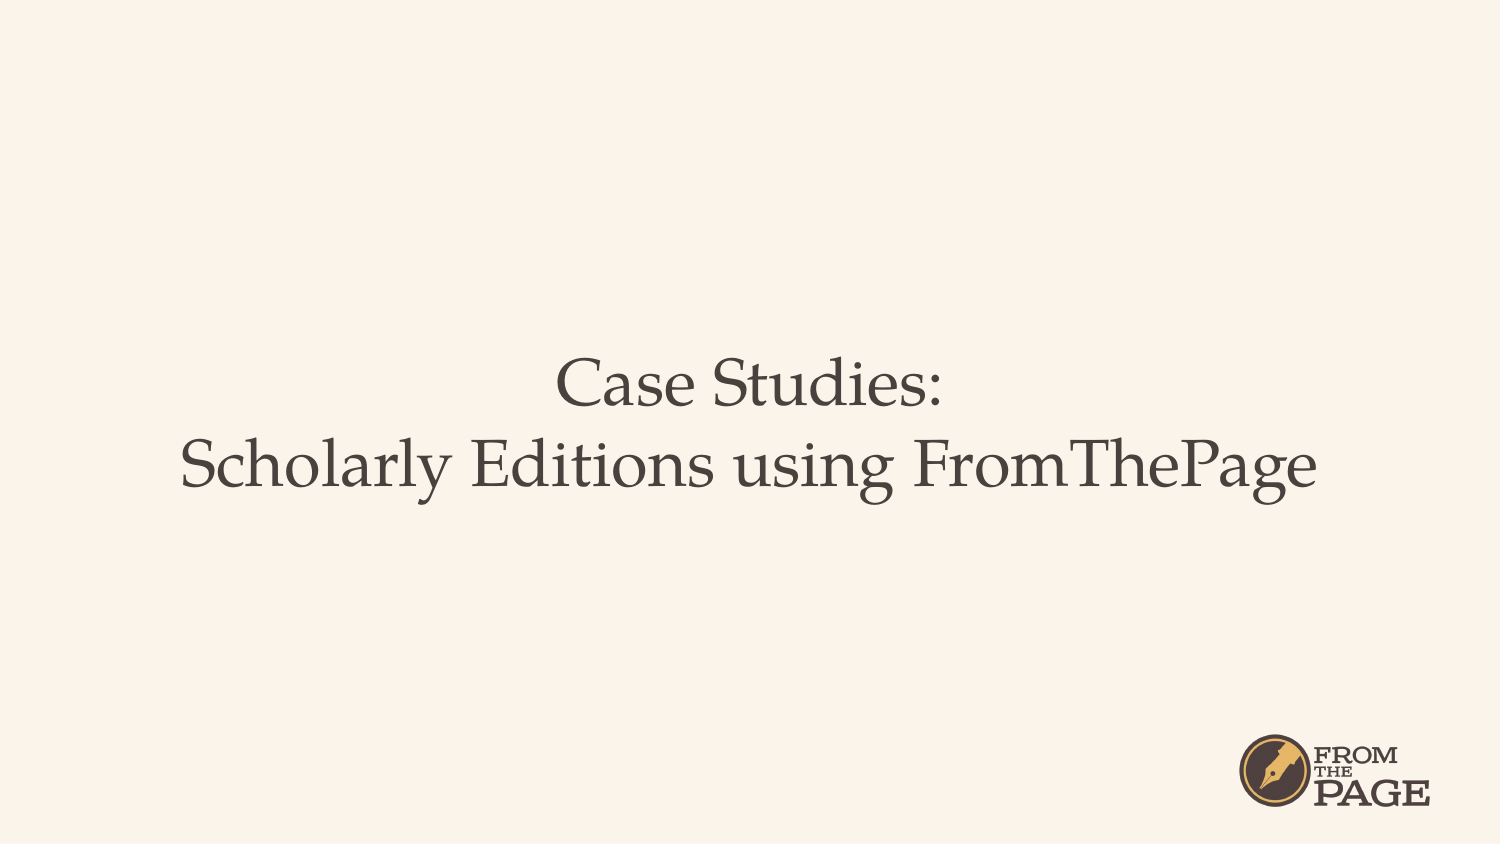

# Case Studies:
Scholarly Editions using FromThePage